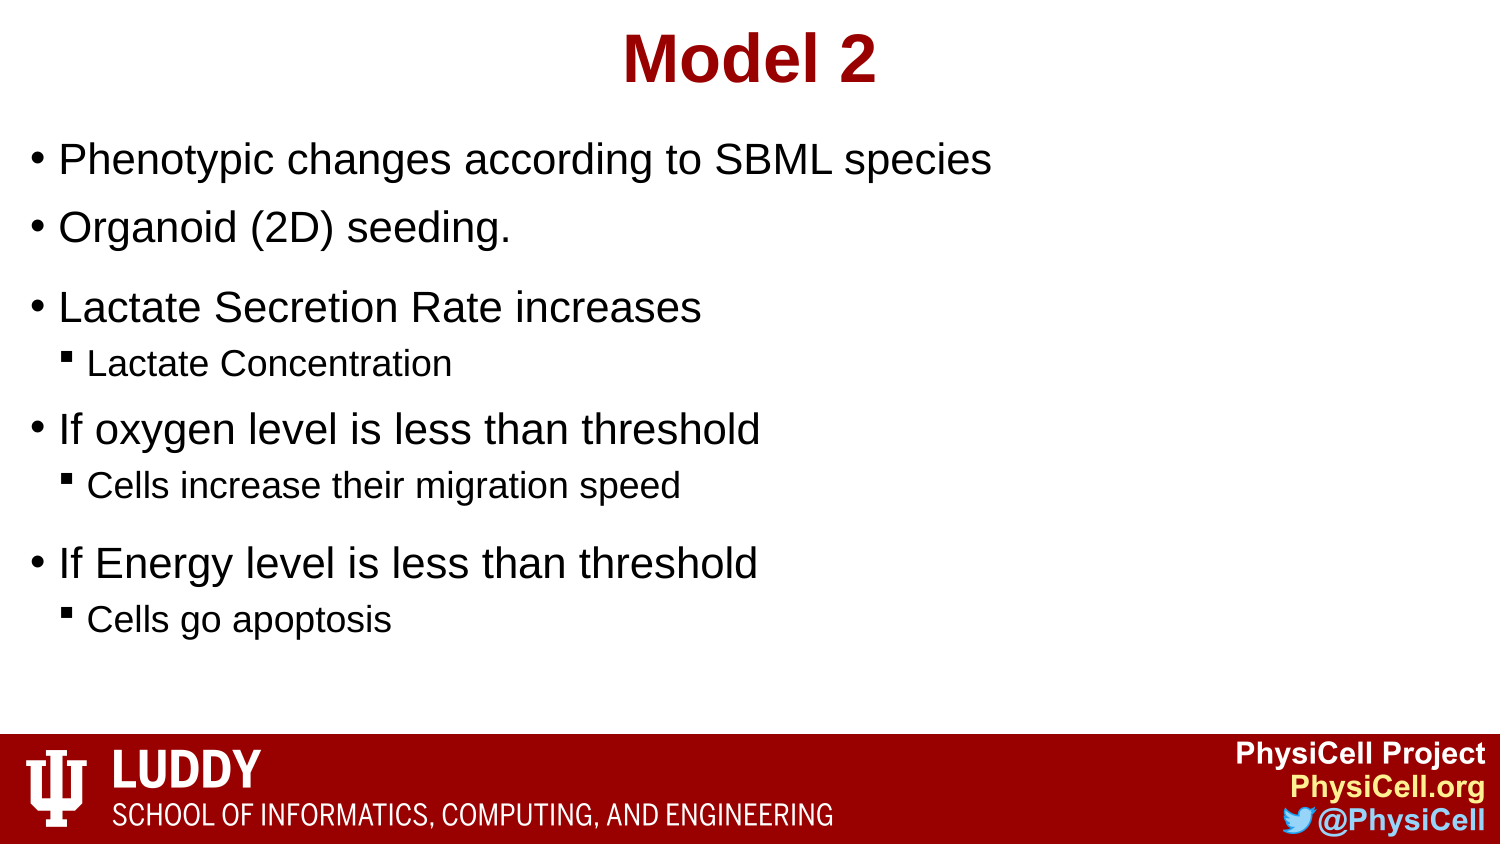

# Model 2
Phenotypic changes according to SBML species
Organoid (2D) seeding.
Lactate Secretion Rate increases
Lactate Concentration

If oxygen level is less than threshold
Cells increase their migration speed

If Energy level is less than threshold
Cells go apoptosis